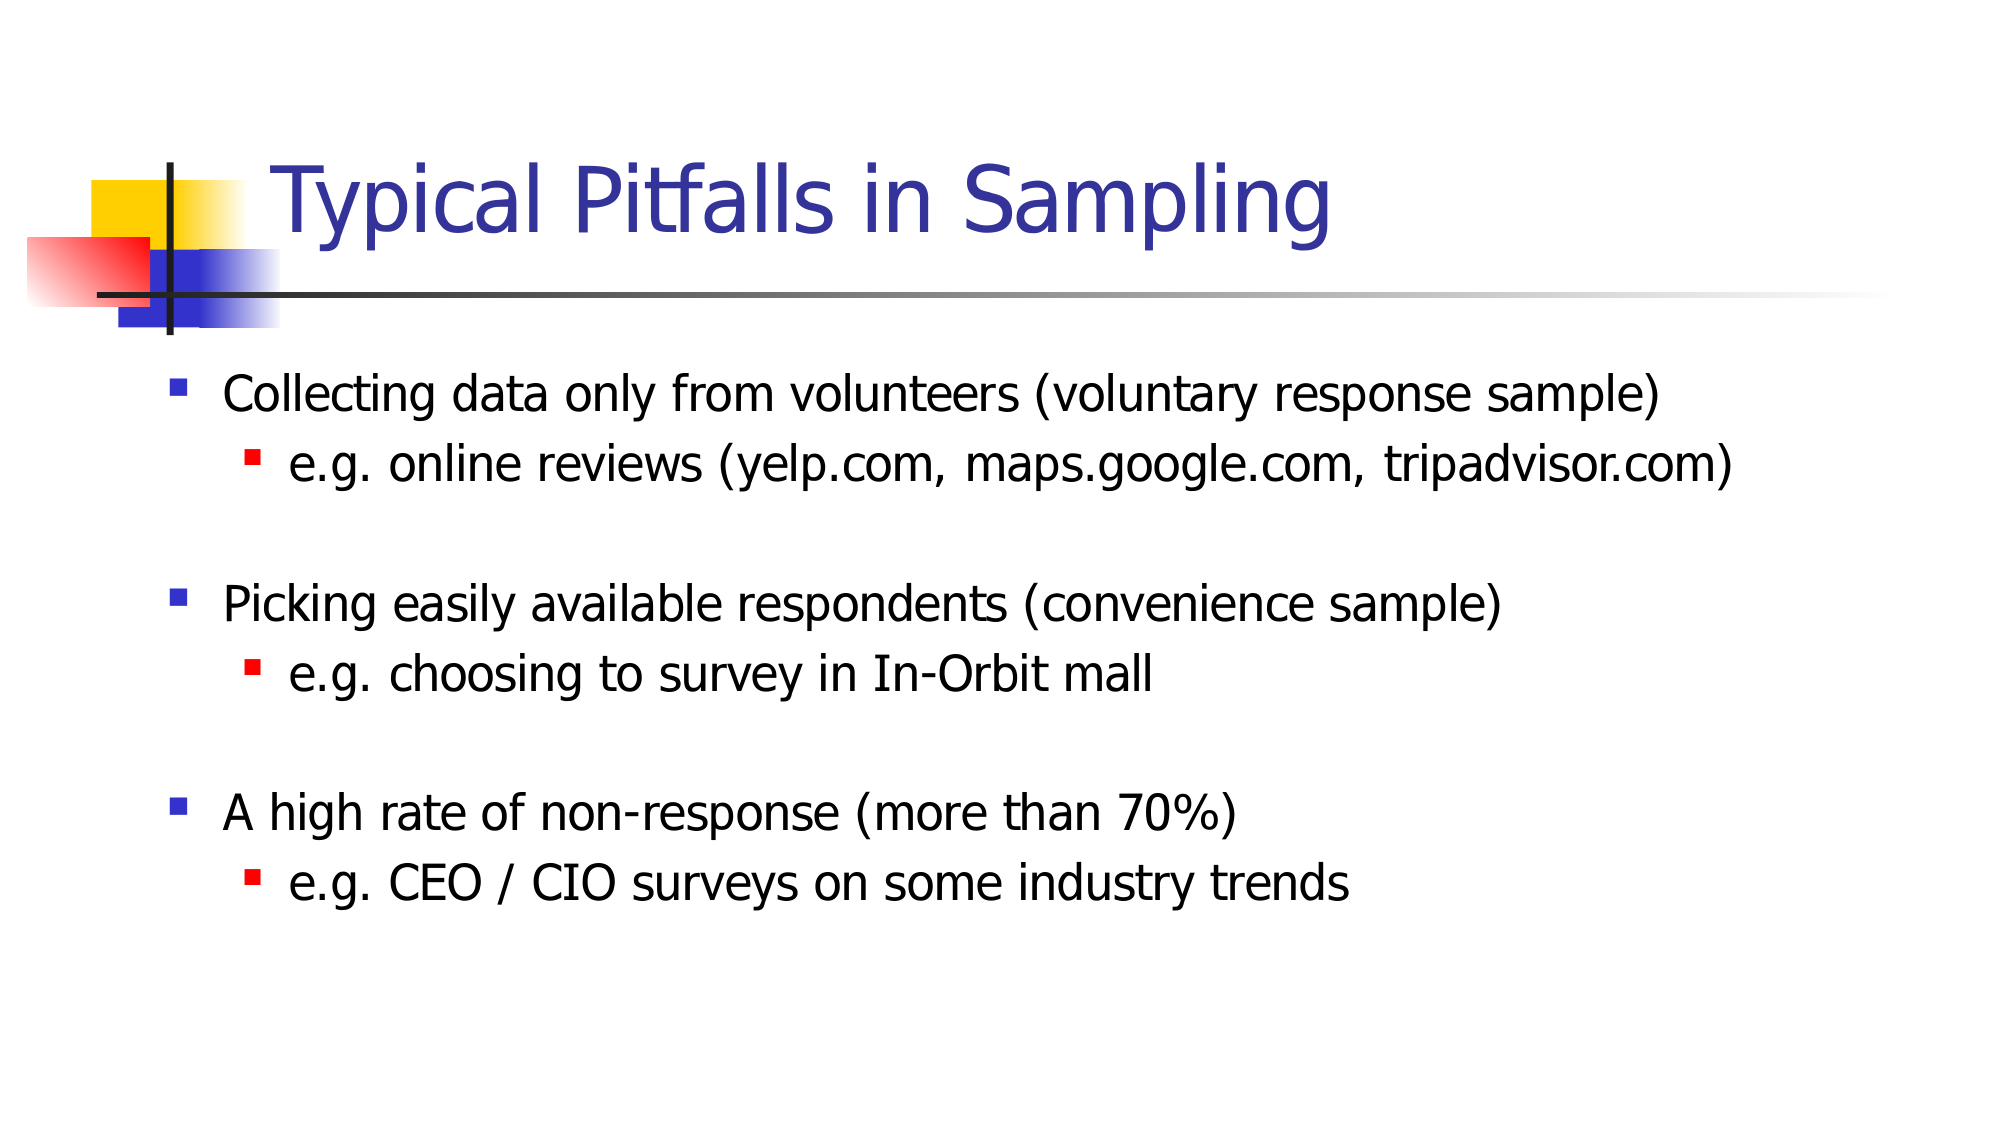

# Typical Pitfalls in Sampling
Collecting data only from volunteers (voluntary response sample)
e.g. online reviews (yelp.com, maps.google.com, tripadvisor.com)

Picking easily available respondents (convenience sample)
e.g. choosing to survey in In-Orbit mall

A high rate of non-response (more than 70%)
e.g. CEO / CIO surveys on some industry trends
8